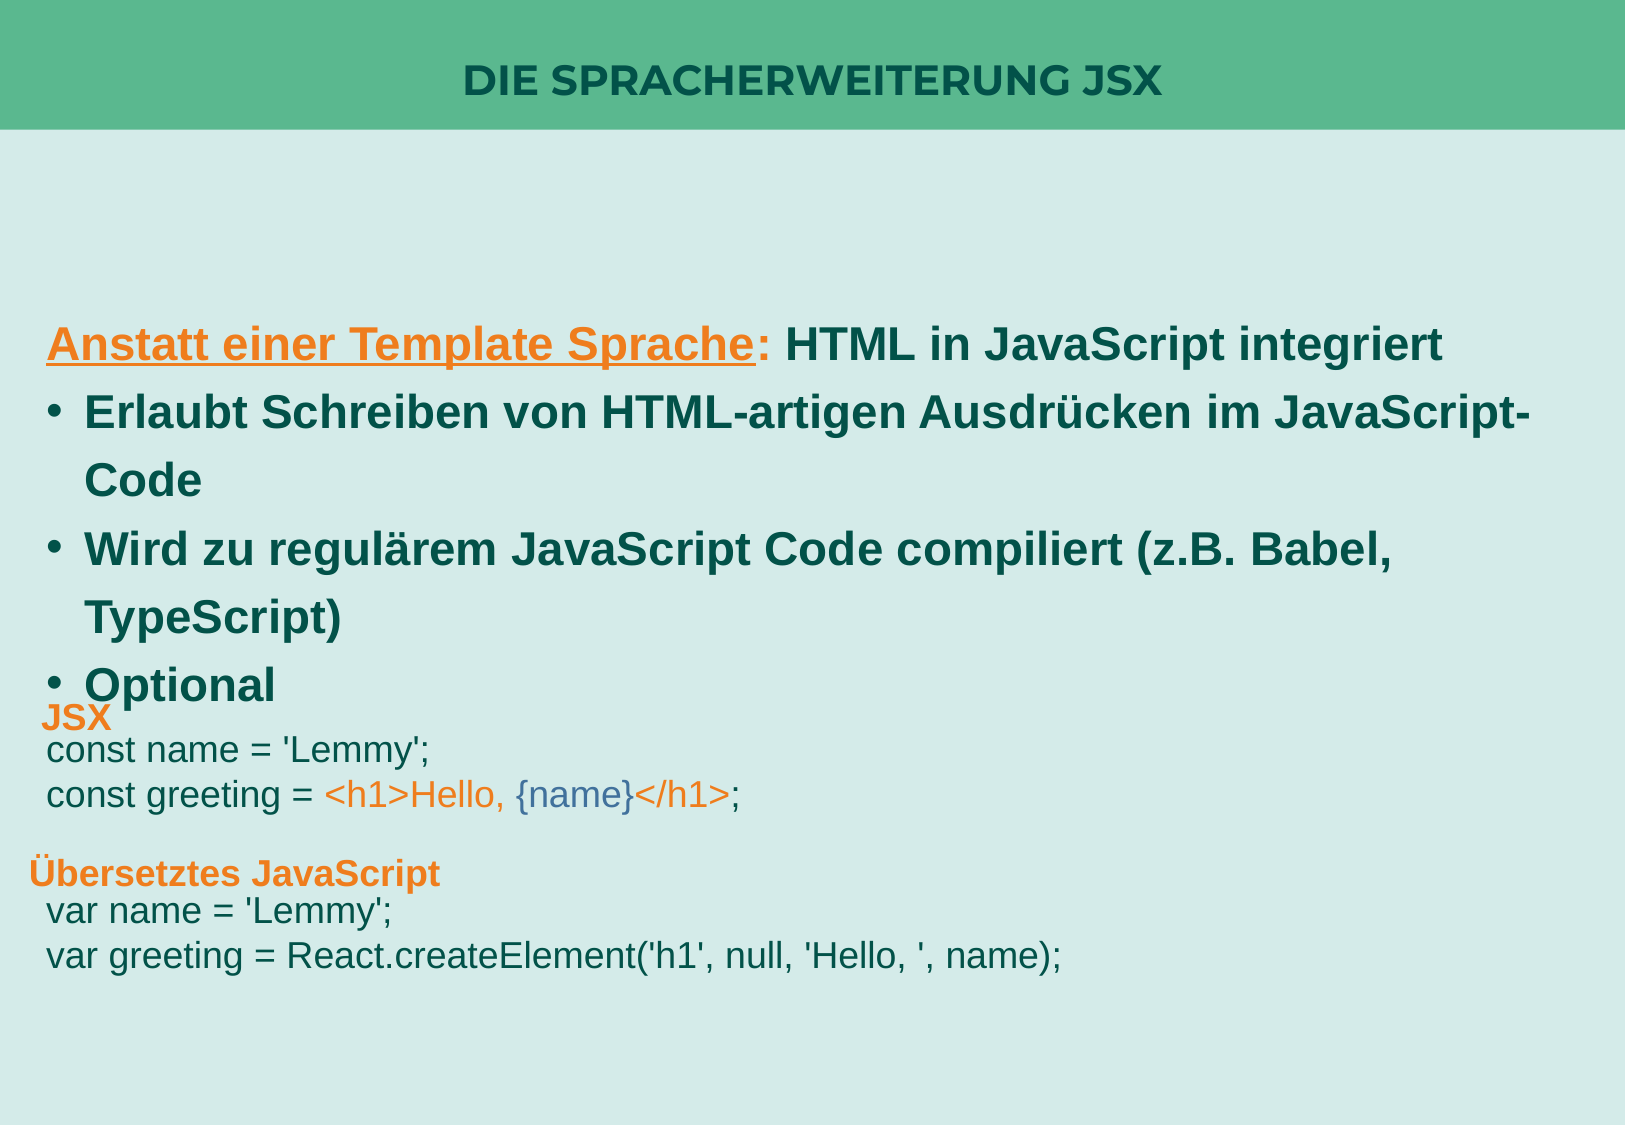

# Die Spracherweiterung JSX
Anstatt einer Template Sprache: HTML in JavaScript integriert
Erlaubt Schreiben von HTML-artigen Ausdrücken im JavaScript-Code
Wird zu regulärem JavaScript Code compiliert (z.B. Babel, TypeScript)
Optional

JSX
const name = 'Lemmy';
const greeting = <h1>Hello, {name}</h1>;
Übersetztes JavaScript
var name = 'Lemmy';
var greeting = React.createElement('h1', null, 'Hello, ', name);